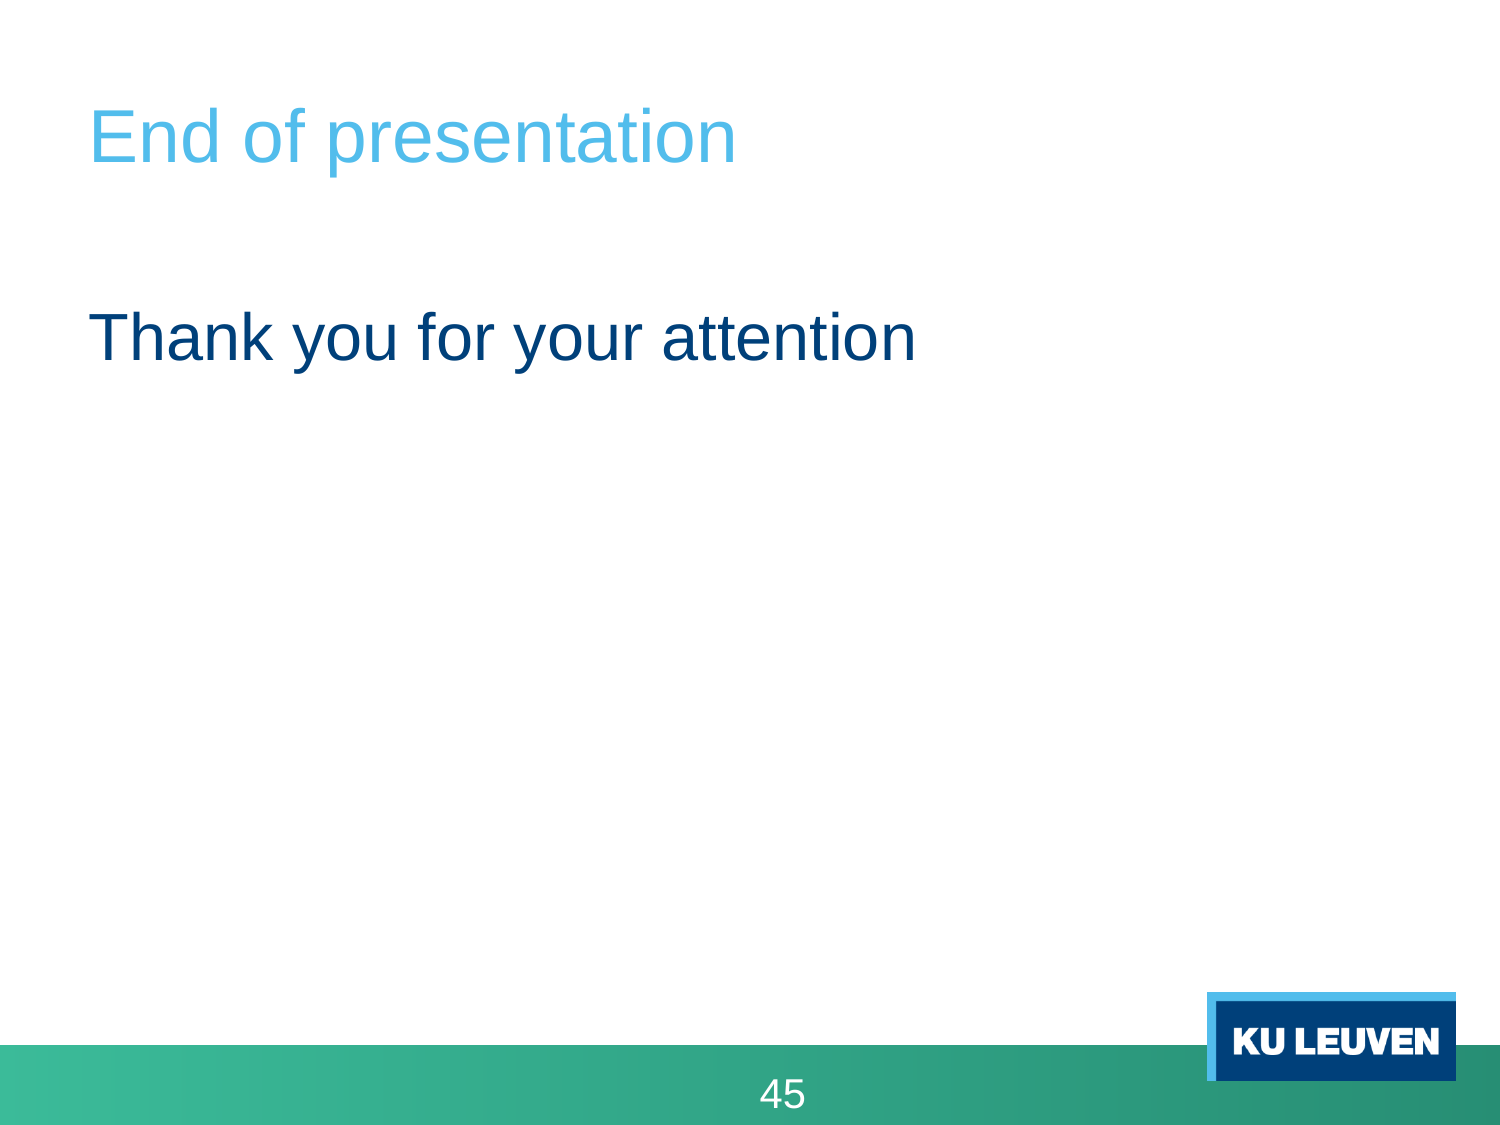

# End of presentation

Thank you for your attention
45